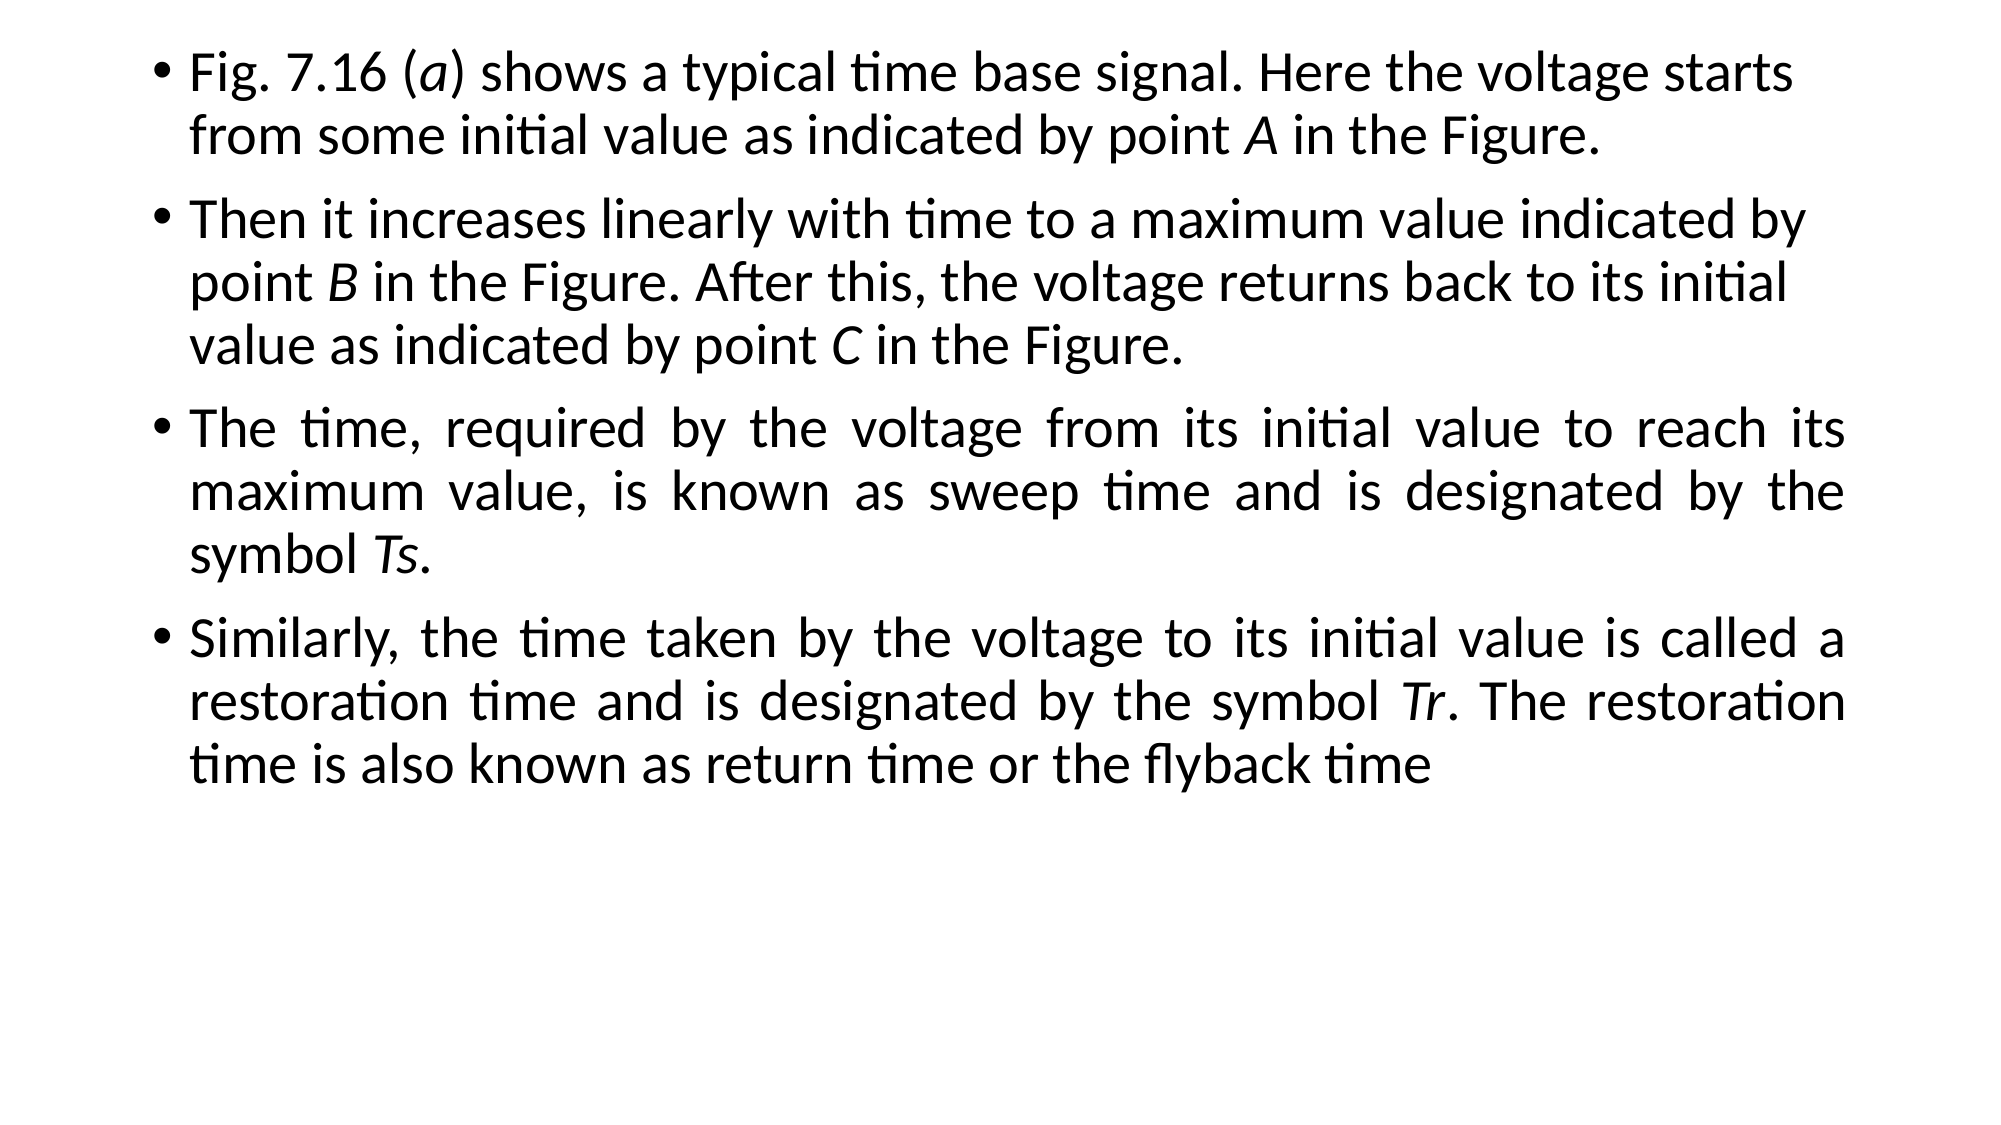

Fig. 7.16 (a) shows a typical time base signal. Here the voltage starts from some initial value as indicated by point A in the Figure.
Then it increases linearly with time to a maximum value indicated by point B in the Figure. After this, the voltage returns back to its initial value as indicated by point C in the Figure.
The time, required by the voltage from its initial value to reach its maximum value, is known as sweep time and is designated by the symbol Ts.
Similarly, the time taken by the voltage to its initial value is called a restoration time and is designated by the symbol Tr. The restoration time is also known as return time or the flyback time